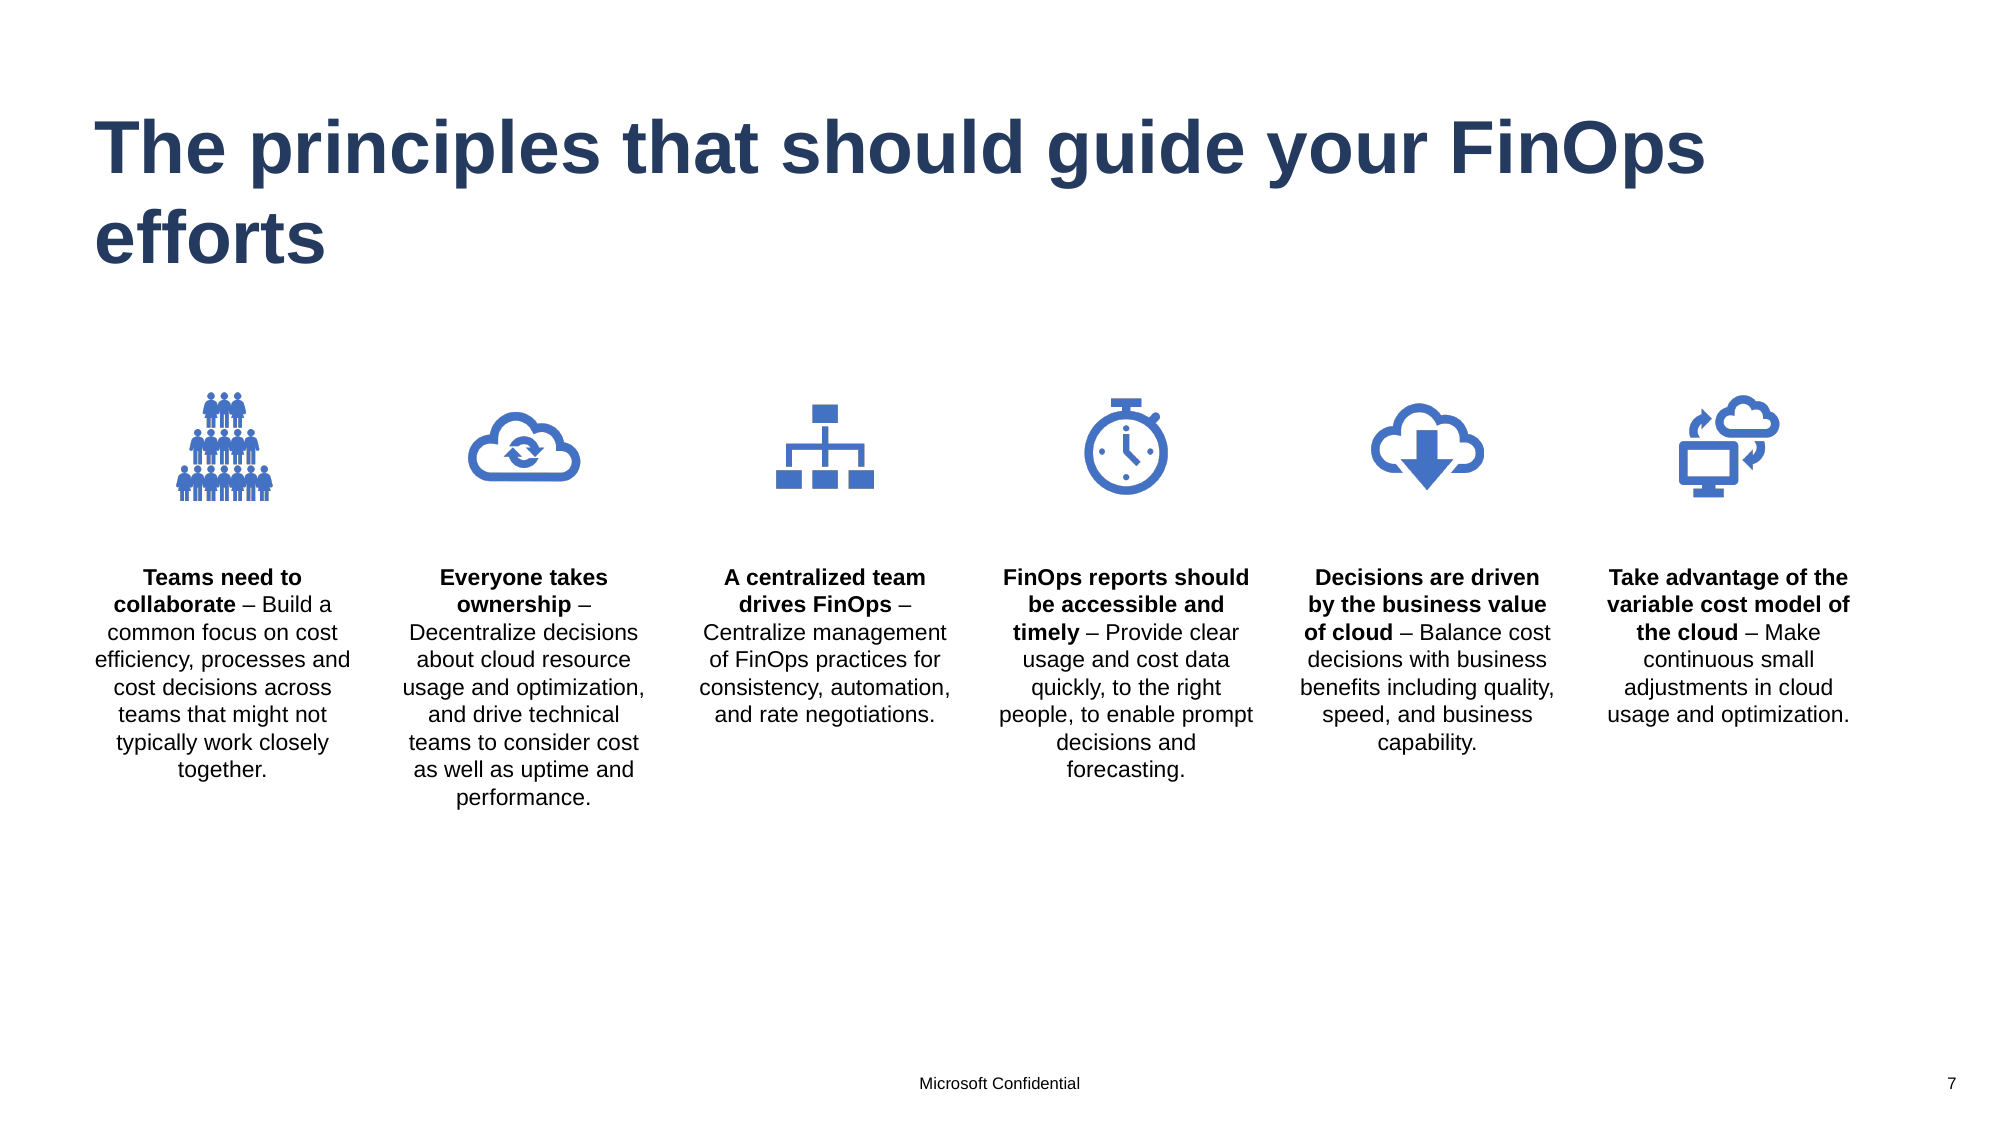

# The principles that should guide your FinOps efforts
Teams need to collaborate – Build a common focus on cost efficiency, processes and cost decisions across teams that might not typically work closely together.
Everyone takes ownership – Decentralize decisions about cloud resource usage and optimization, and drive technical teams to consider cost as well as uptime and performance.
A centralized team drives FinOps – Centralize management of FinOps practices for consistency, automation, and rate negotiations.
FinOps reports should be accessible and timely – Provide clear usage and cost data quickly, to the right people, to enable prompt decisions and forecasting.
Decisions are driven by the business value of cloud – Balance cost decisions with business benefits including quality, speed, and business capability.
Take advantage of the variable cost model of the cloud – Make continuous small adjustments in cloud usage and optimization.
Microsoft Confidential
7